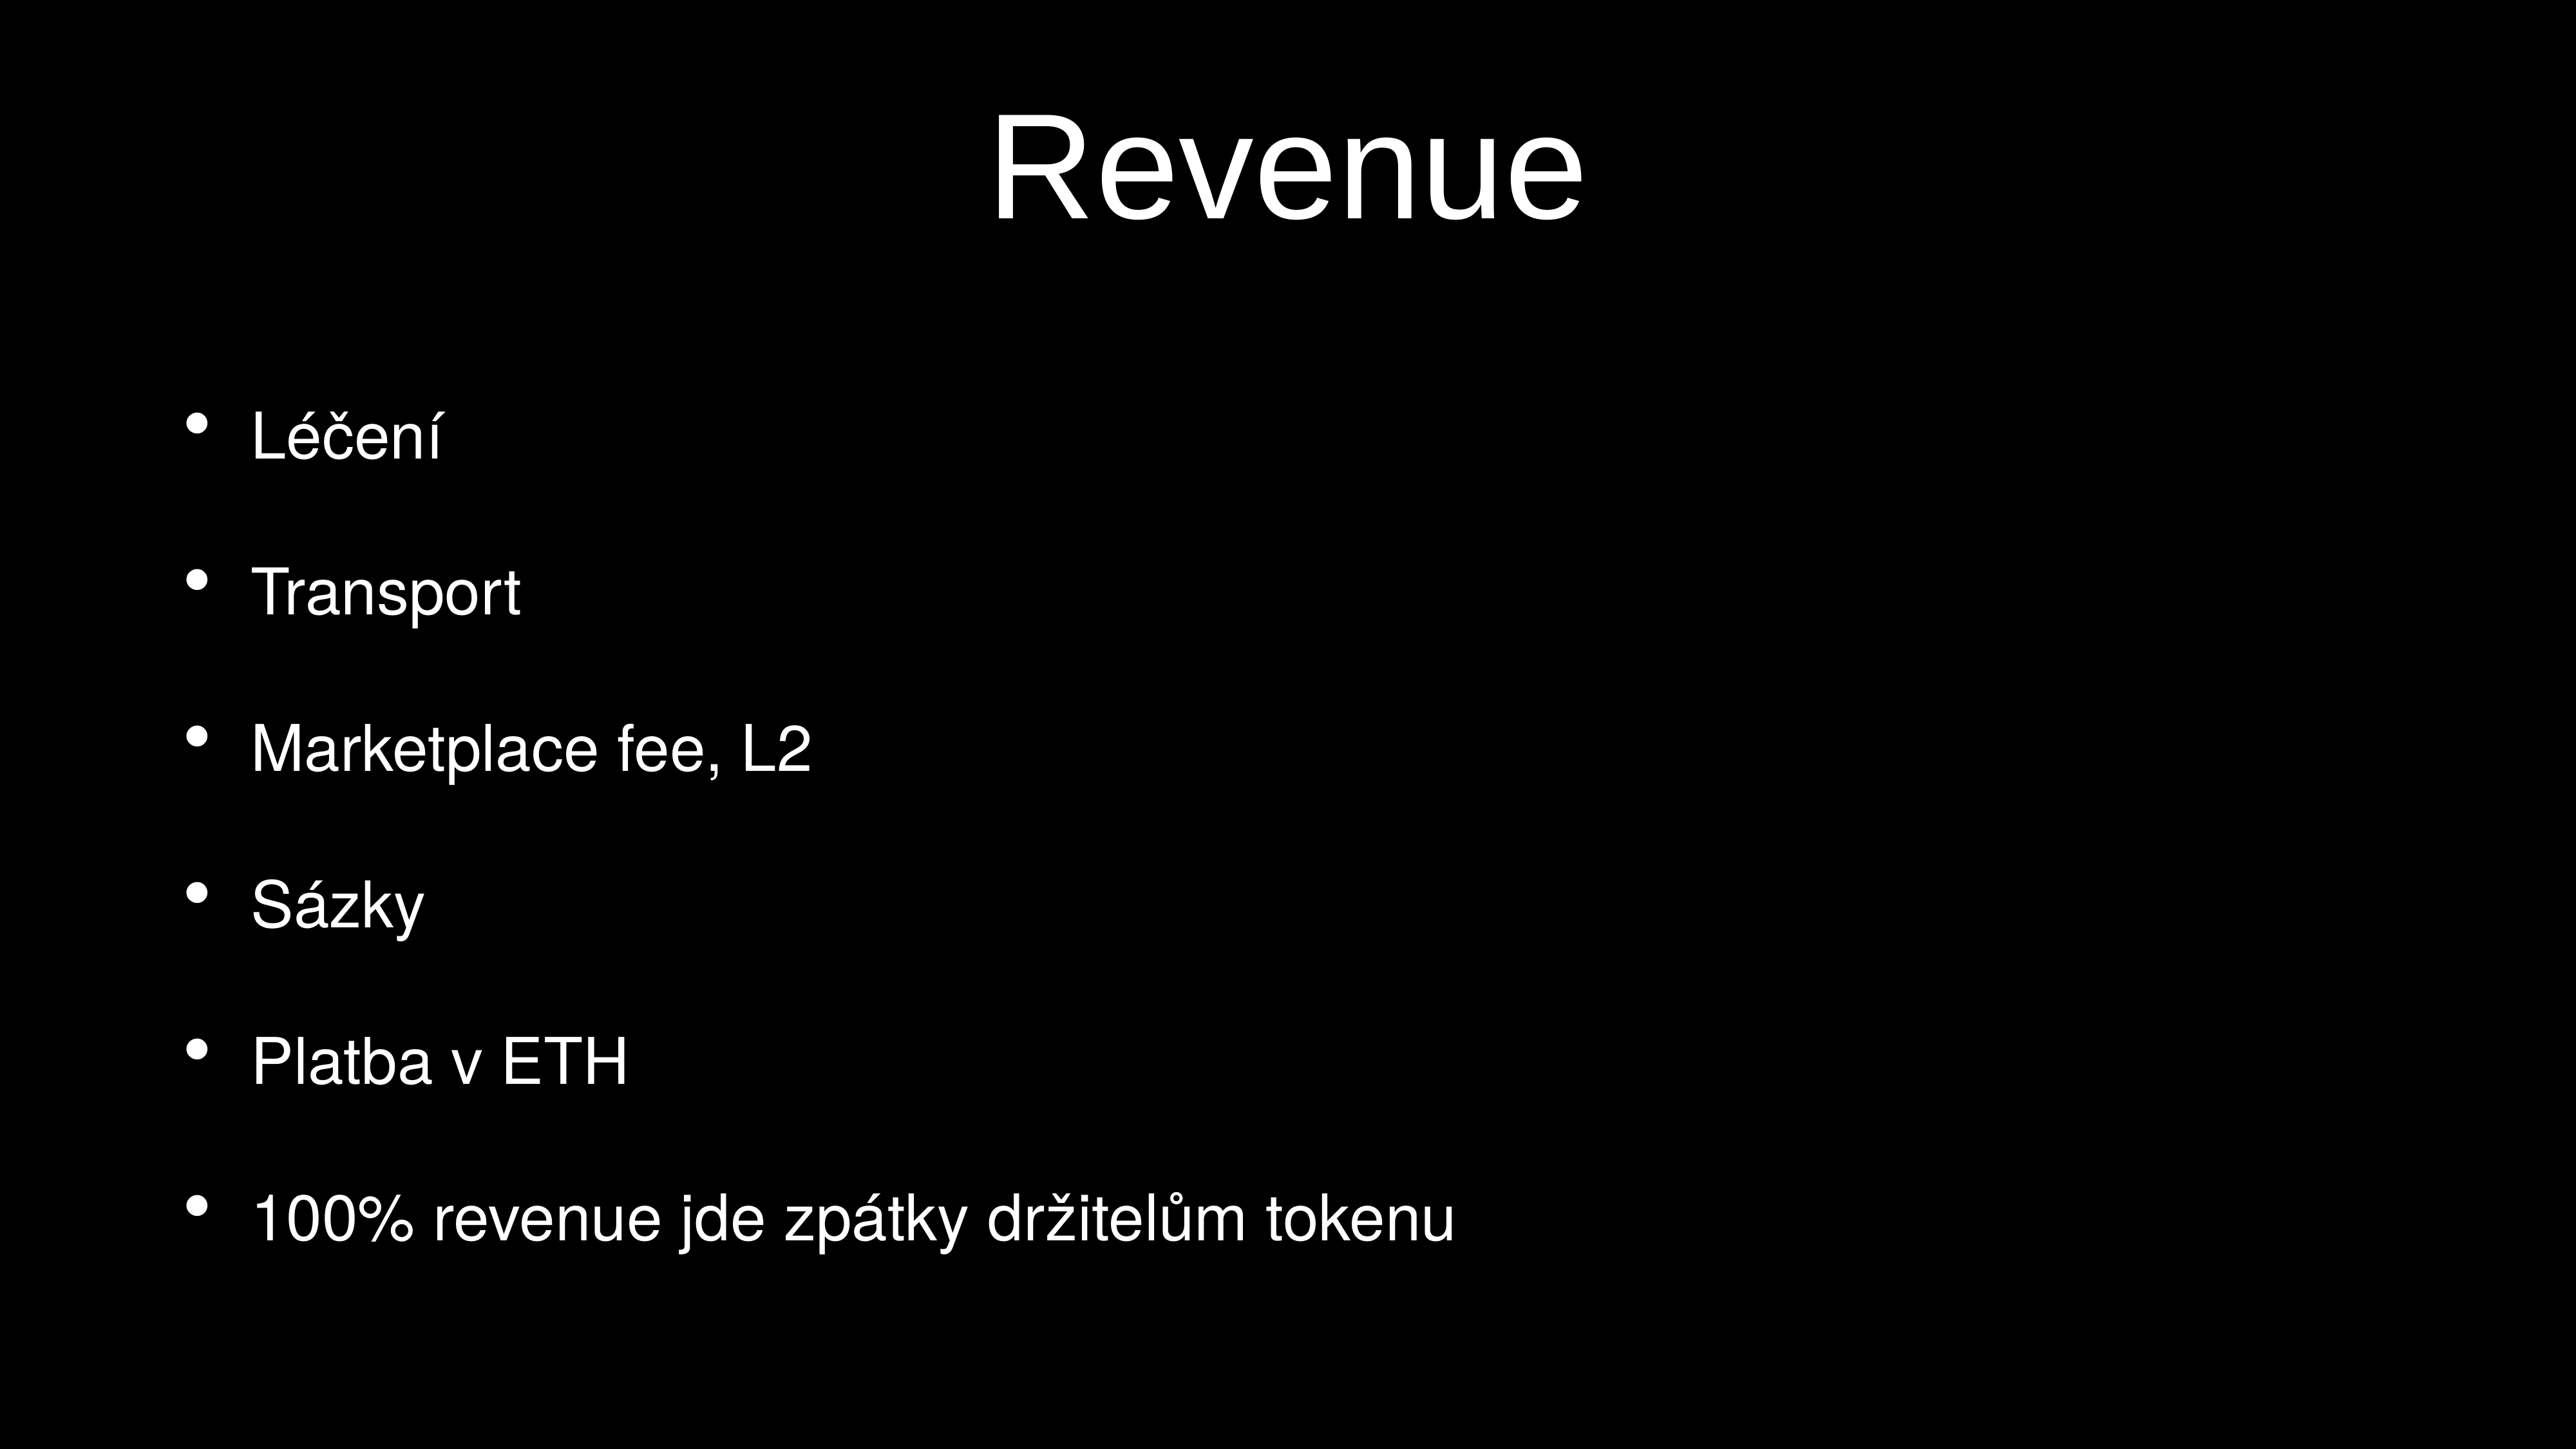

# Revenue
Léčení
Transport
Marketplace fee, L2
Sázky
Platba v ETH
100% revenue jde zpátky držitelům tokenu